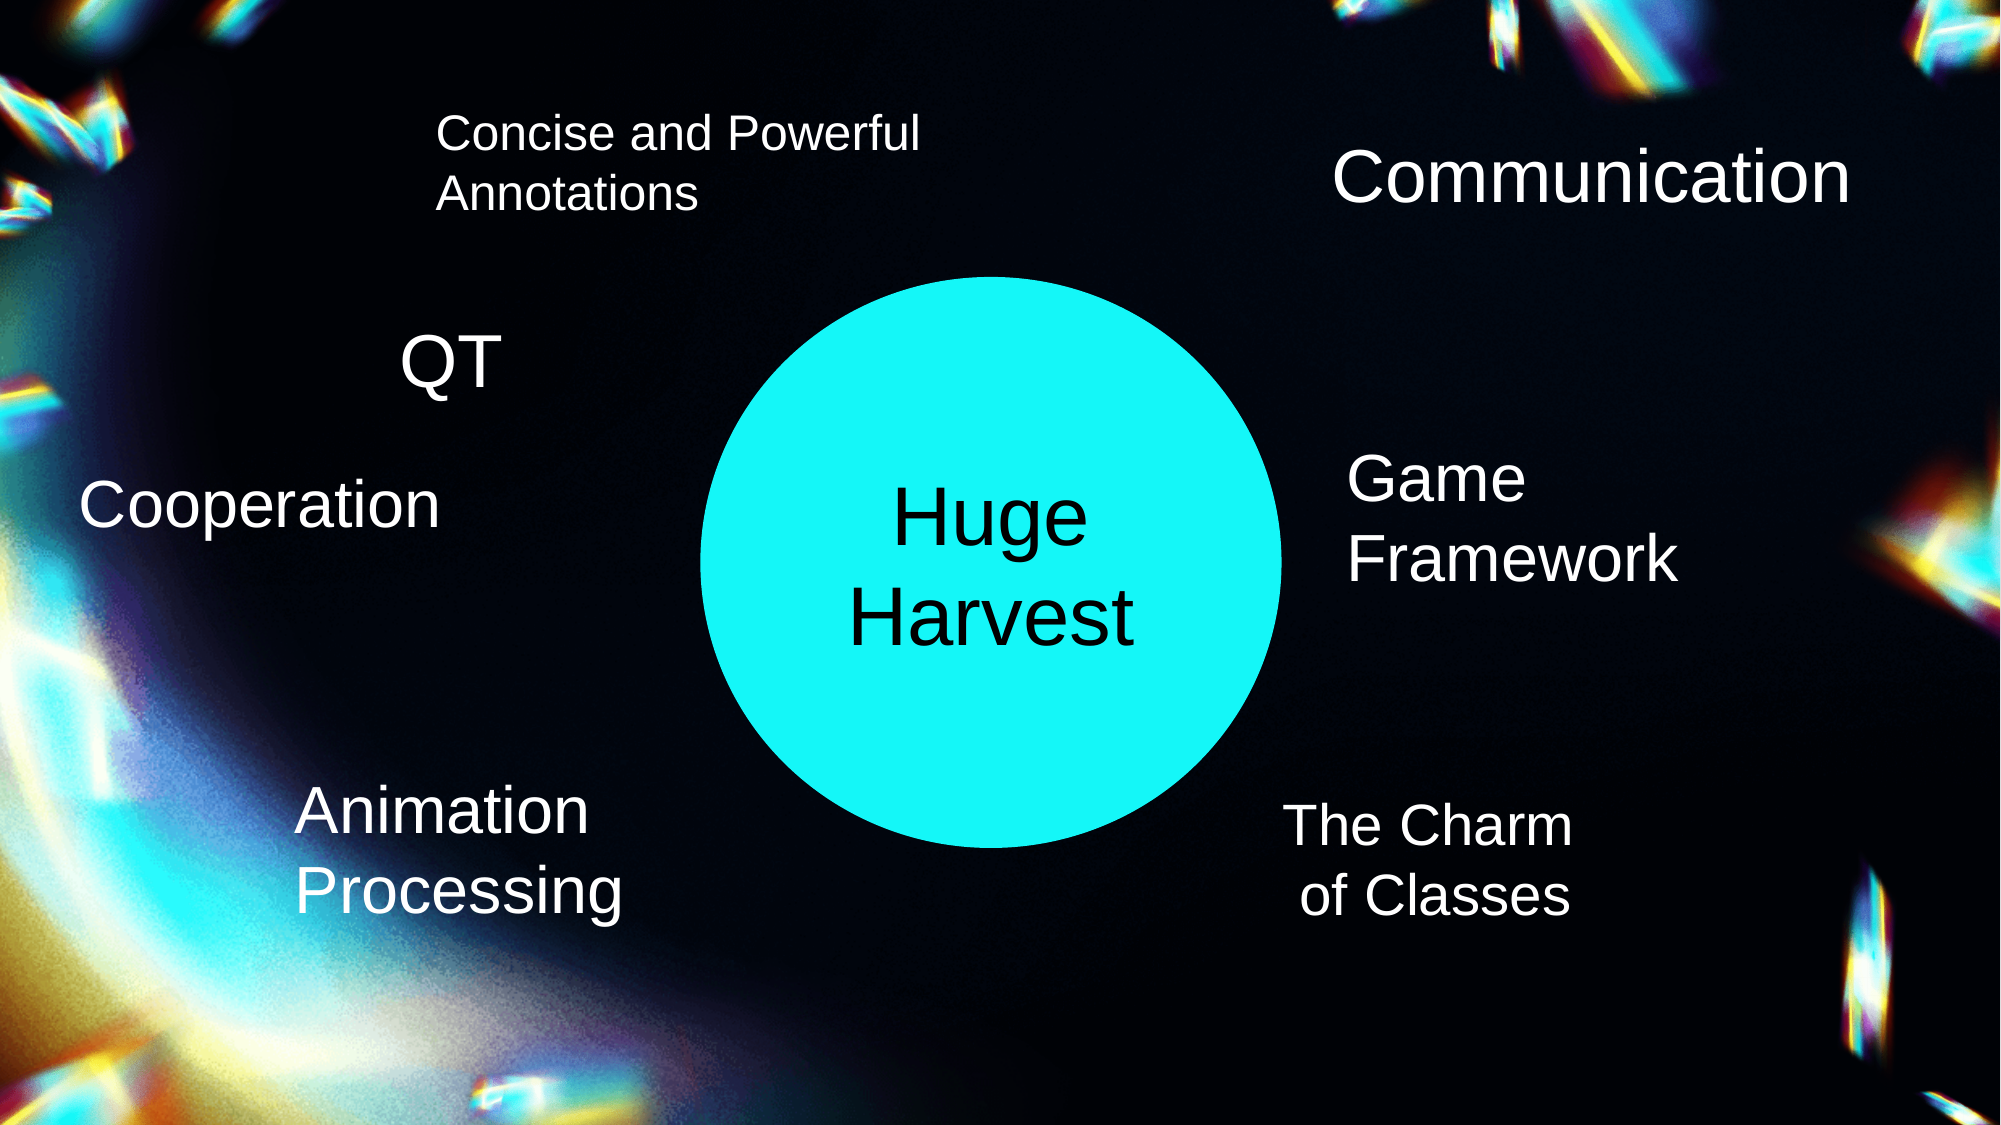

Concise and Powerful Annotations
		Communication
Huge
Harvest
		QT
Game
Framework
Cooperation
Animation Processing
The Charm
 of Classes